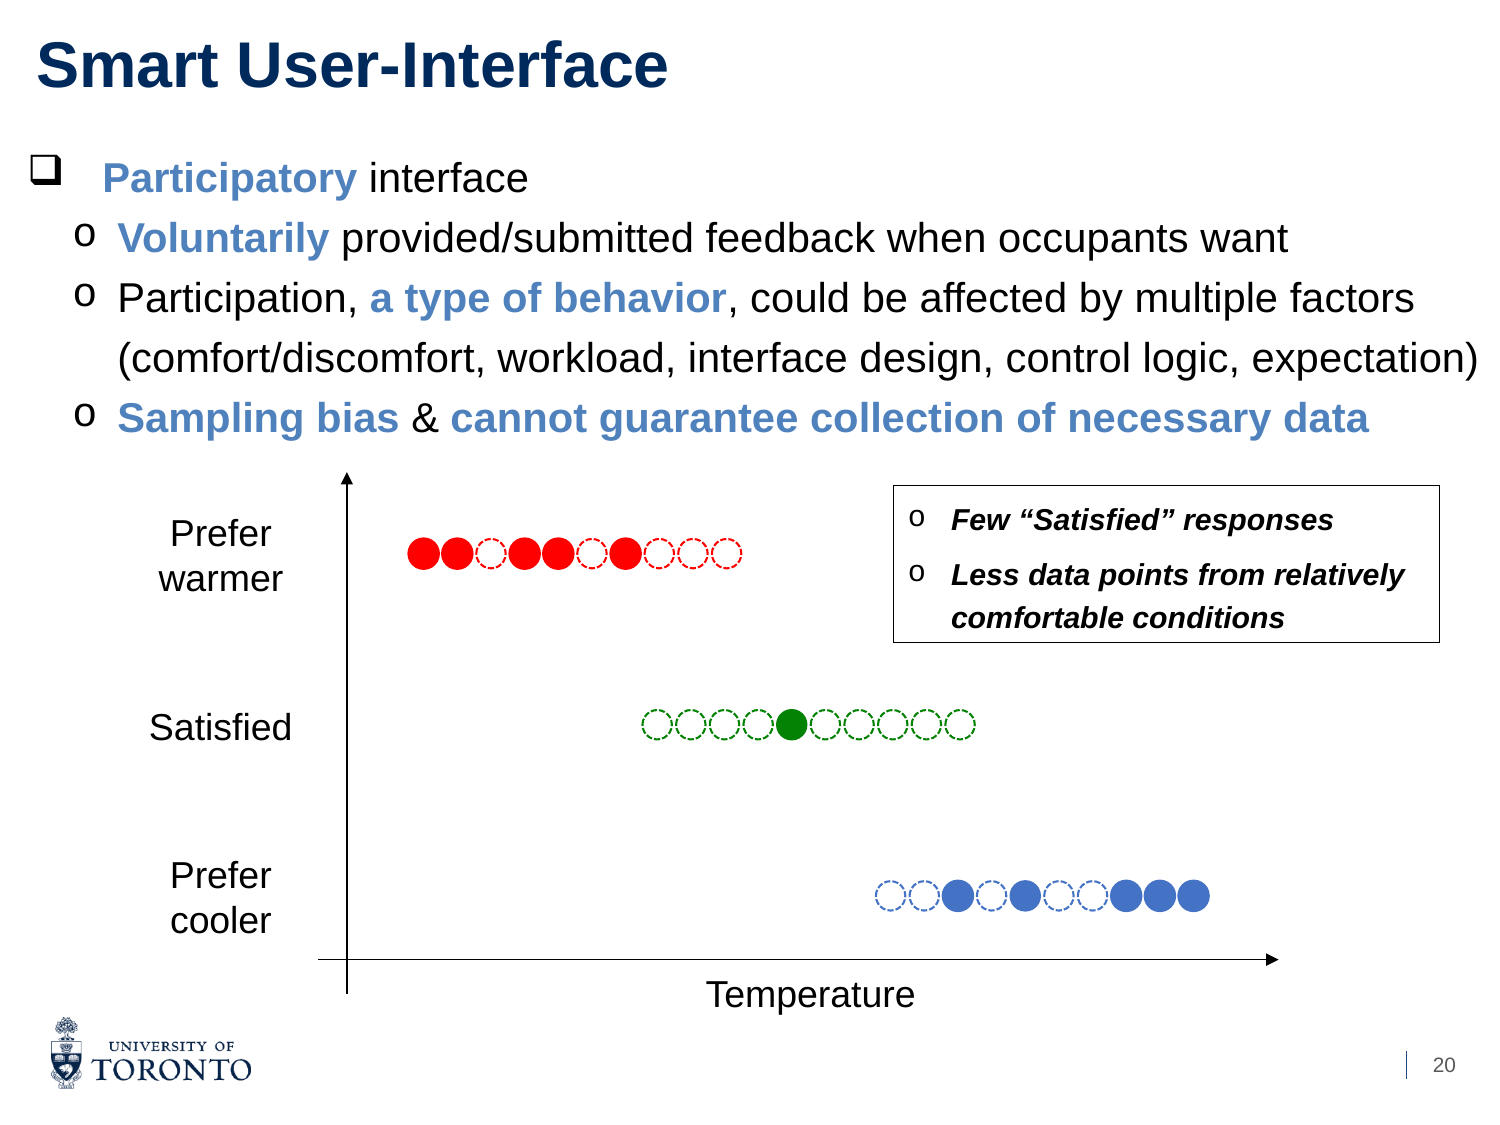

# Smart User-Interface
Participatory interface
Voluntarily provided/submitted feedback when occupants want
Participation, a type of behavior, could be affected by multiple factors
(comfort/discomfort, workload, interface design, control logic, expectation)
Sampling bias & cannot guarantee collection of necessary data
Few “Satisfied” responses
Less data points from relatively comfortable conditions
Prefer warmer

Satisfied
Prefer cooler
Temperature
20